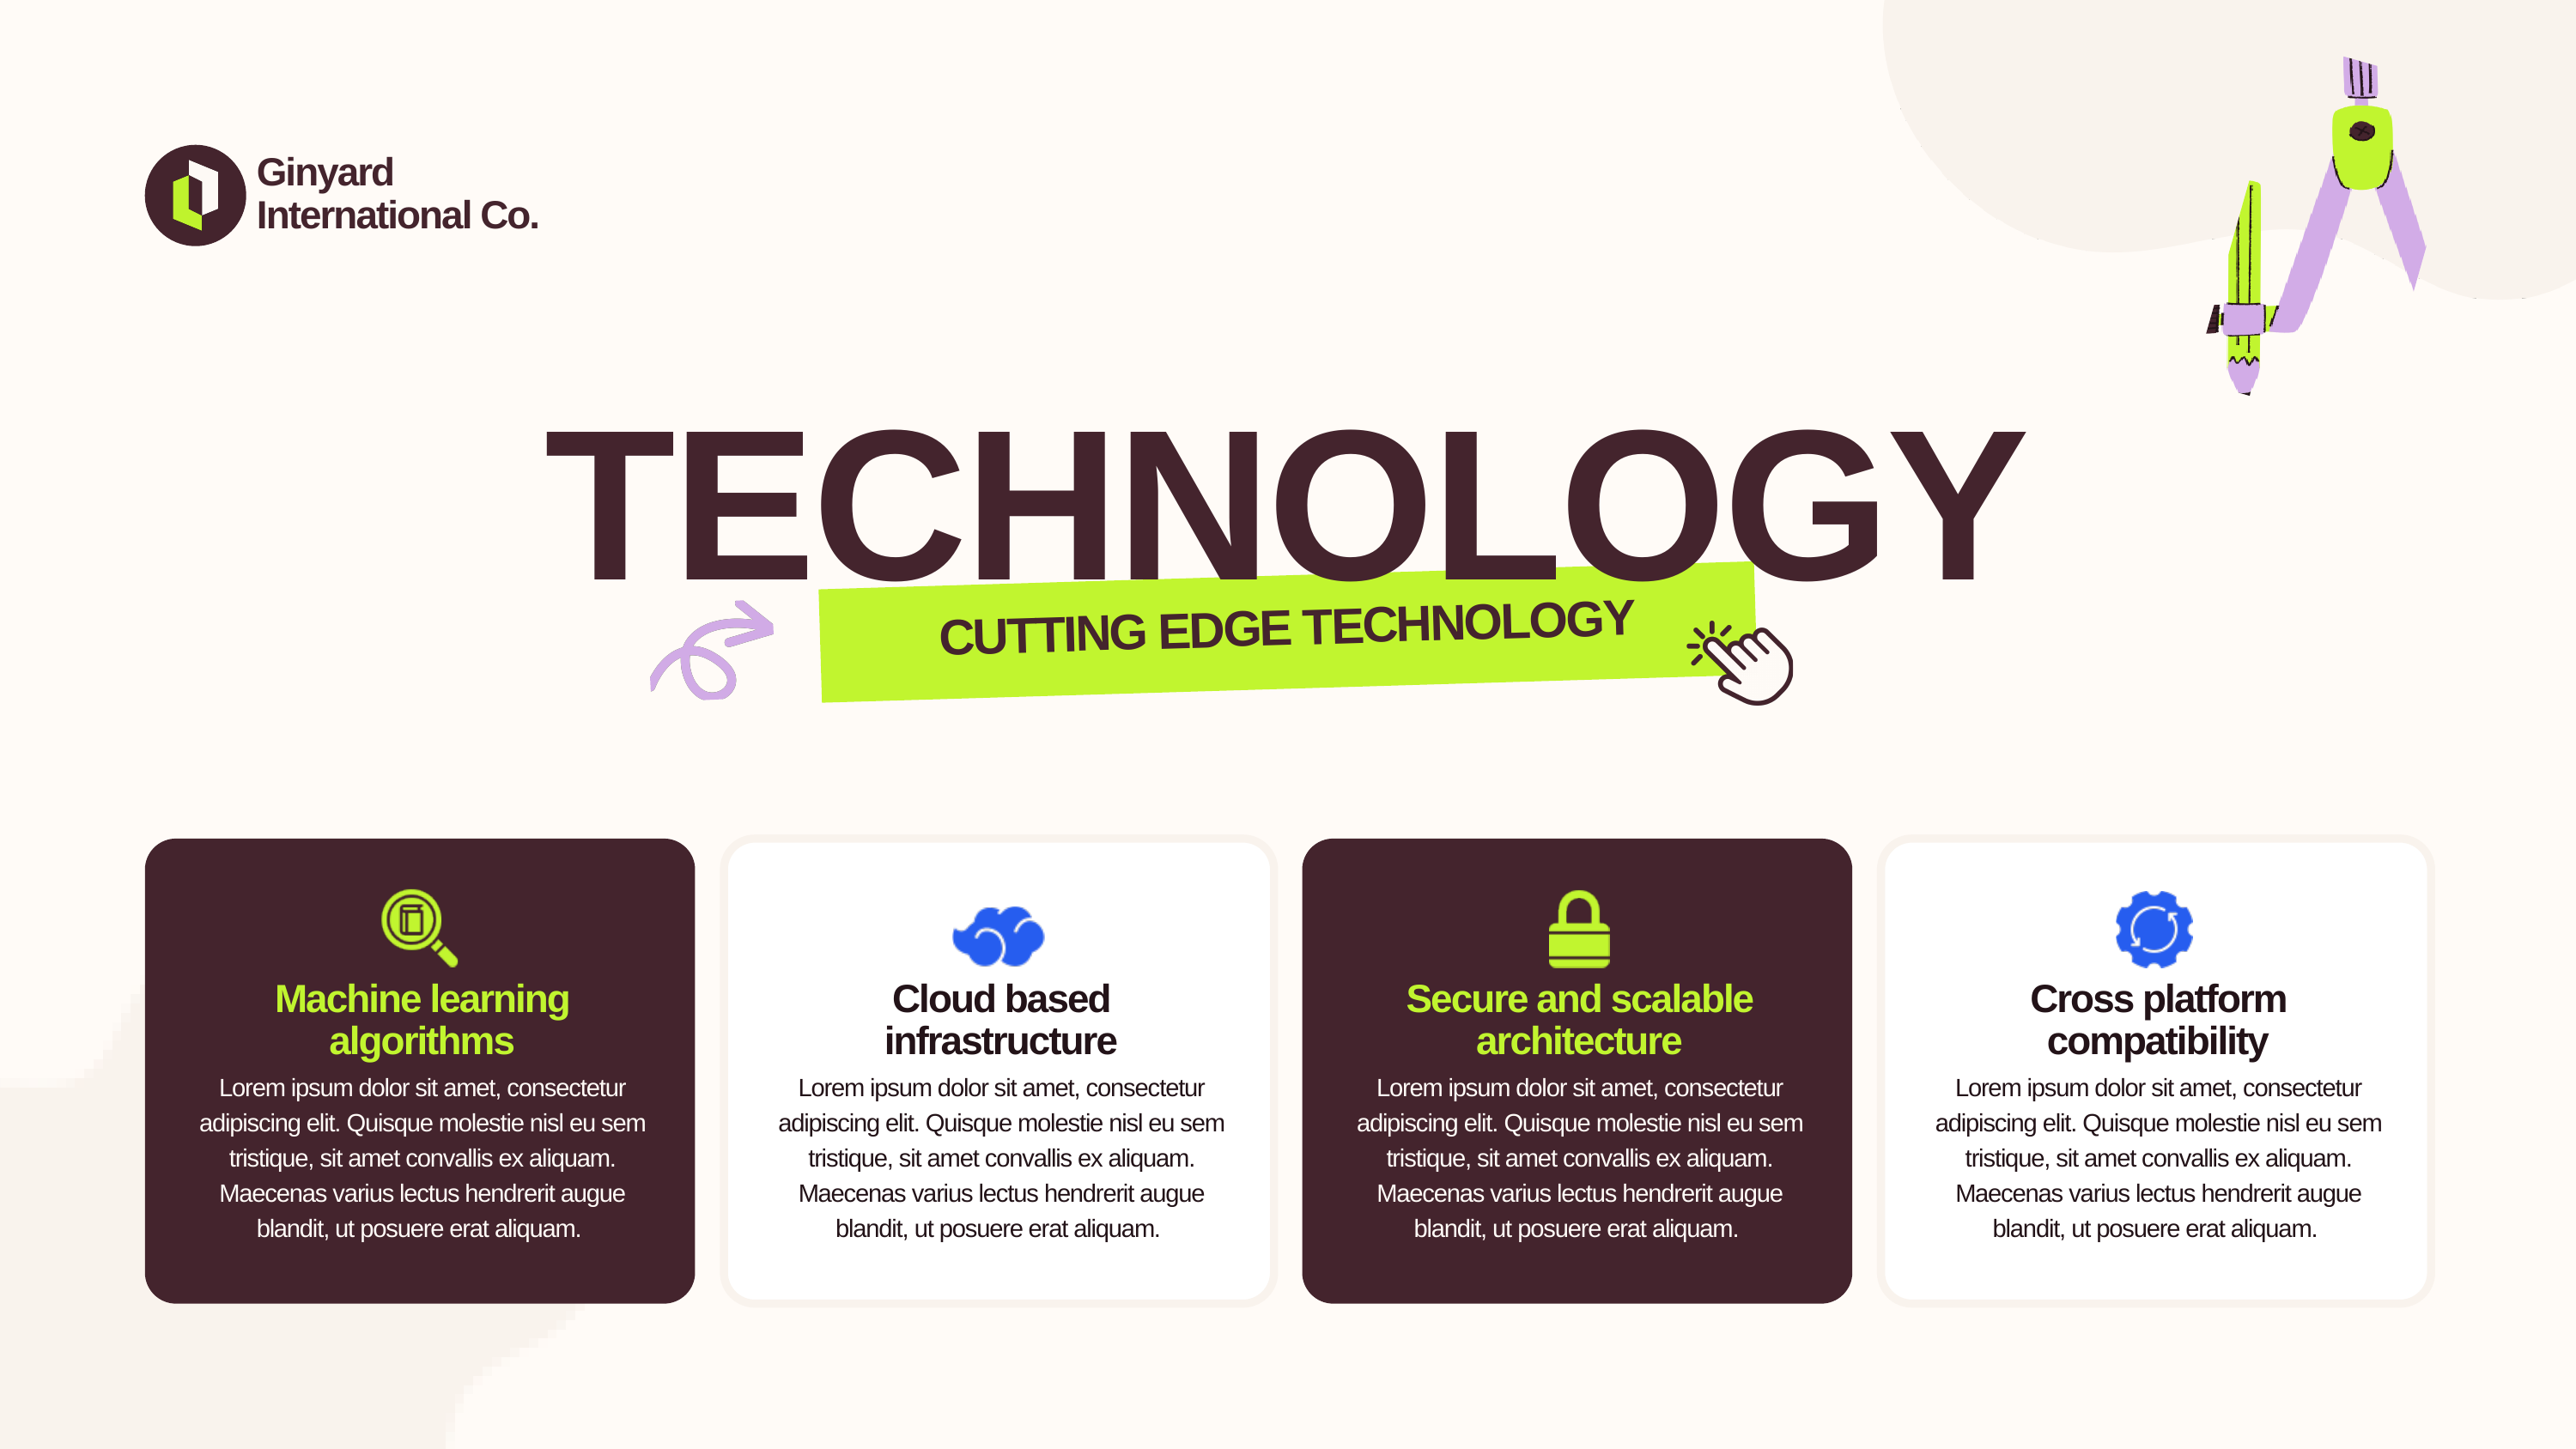

Ginyard International Co.

TECHNOLOGY

CUTTING EDGE TECHNOLOGY

Machine learning algorithms
Cloud based infrastructure
Secure and scalable architecture
Cross platform compatibility
Lorem ipsum dolor sit amet, consectetur adipiscing elit. Quisque molestie nisl eu sem tristique, sit amet convallis ex aliquam. Maecenas varius lectus hendrerit augue blandit, ut posuere erat aliquam.
Lorem ipsum dolor sit amet, consectetur adipiscing elit. Quisque molestie nisl eu sem tristique, sit amet convallis ex aliquam. Maecenas varius lectus hendrerit augue blandit, ut posuere erat aliquam.
Lorem ipsum dolor sit amet, consectetur adipiscing elit. Quisque molestie nisl eu sem tristique, sit amet convallis ex aliquam. Maecenas varius lectus hendrerit augue blandit, ut posuere erat aliquam.
Lorem ipsum dolor sit amet, consectetur adipiscing elit. Quisque molestie nisl eu sem tristique, sit amet convallis ex aliquam. Maecenas varius lectus hendrerit augue blandit, ut posuere erat aliquam.